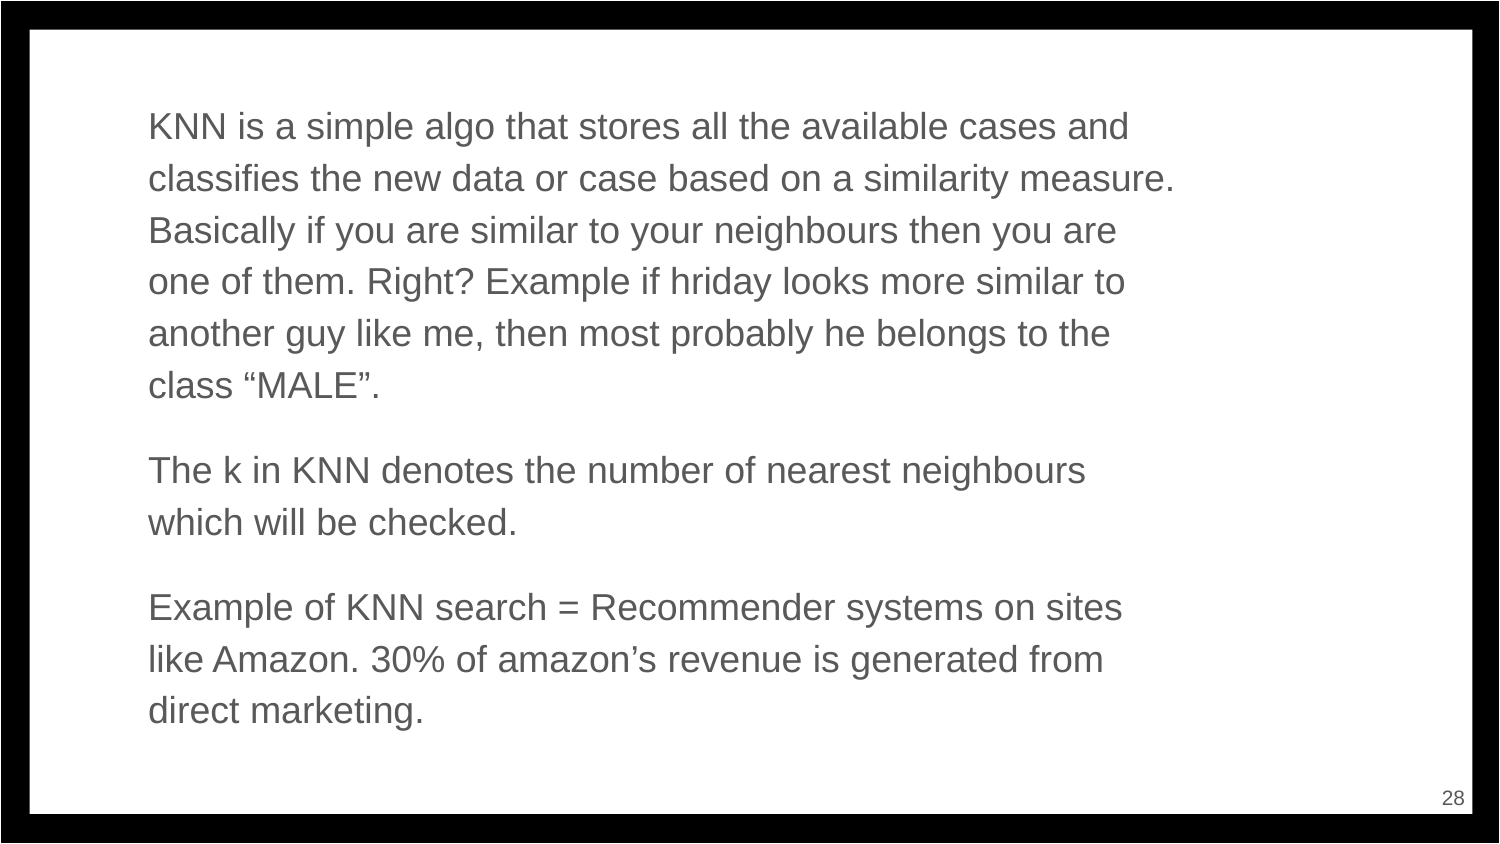

KNN is a simple algo that stores all the available cases and classifies the new data or case based on a similarity measure. Basically if you are similar to your neighbours then you are one of them. Right? Example if hriday looks more similar to another guy like me, then most probably he belongs to the class “MALE”.
The k in KNN denotes the number of nearest neighbours which will be checked.
Example of KNN search = Recommender systems on sites like Amazon. 30% of amazon’s revenue is generated from direct marketing.

28